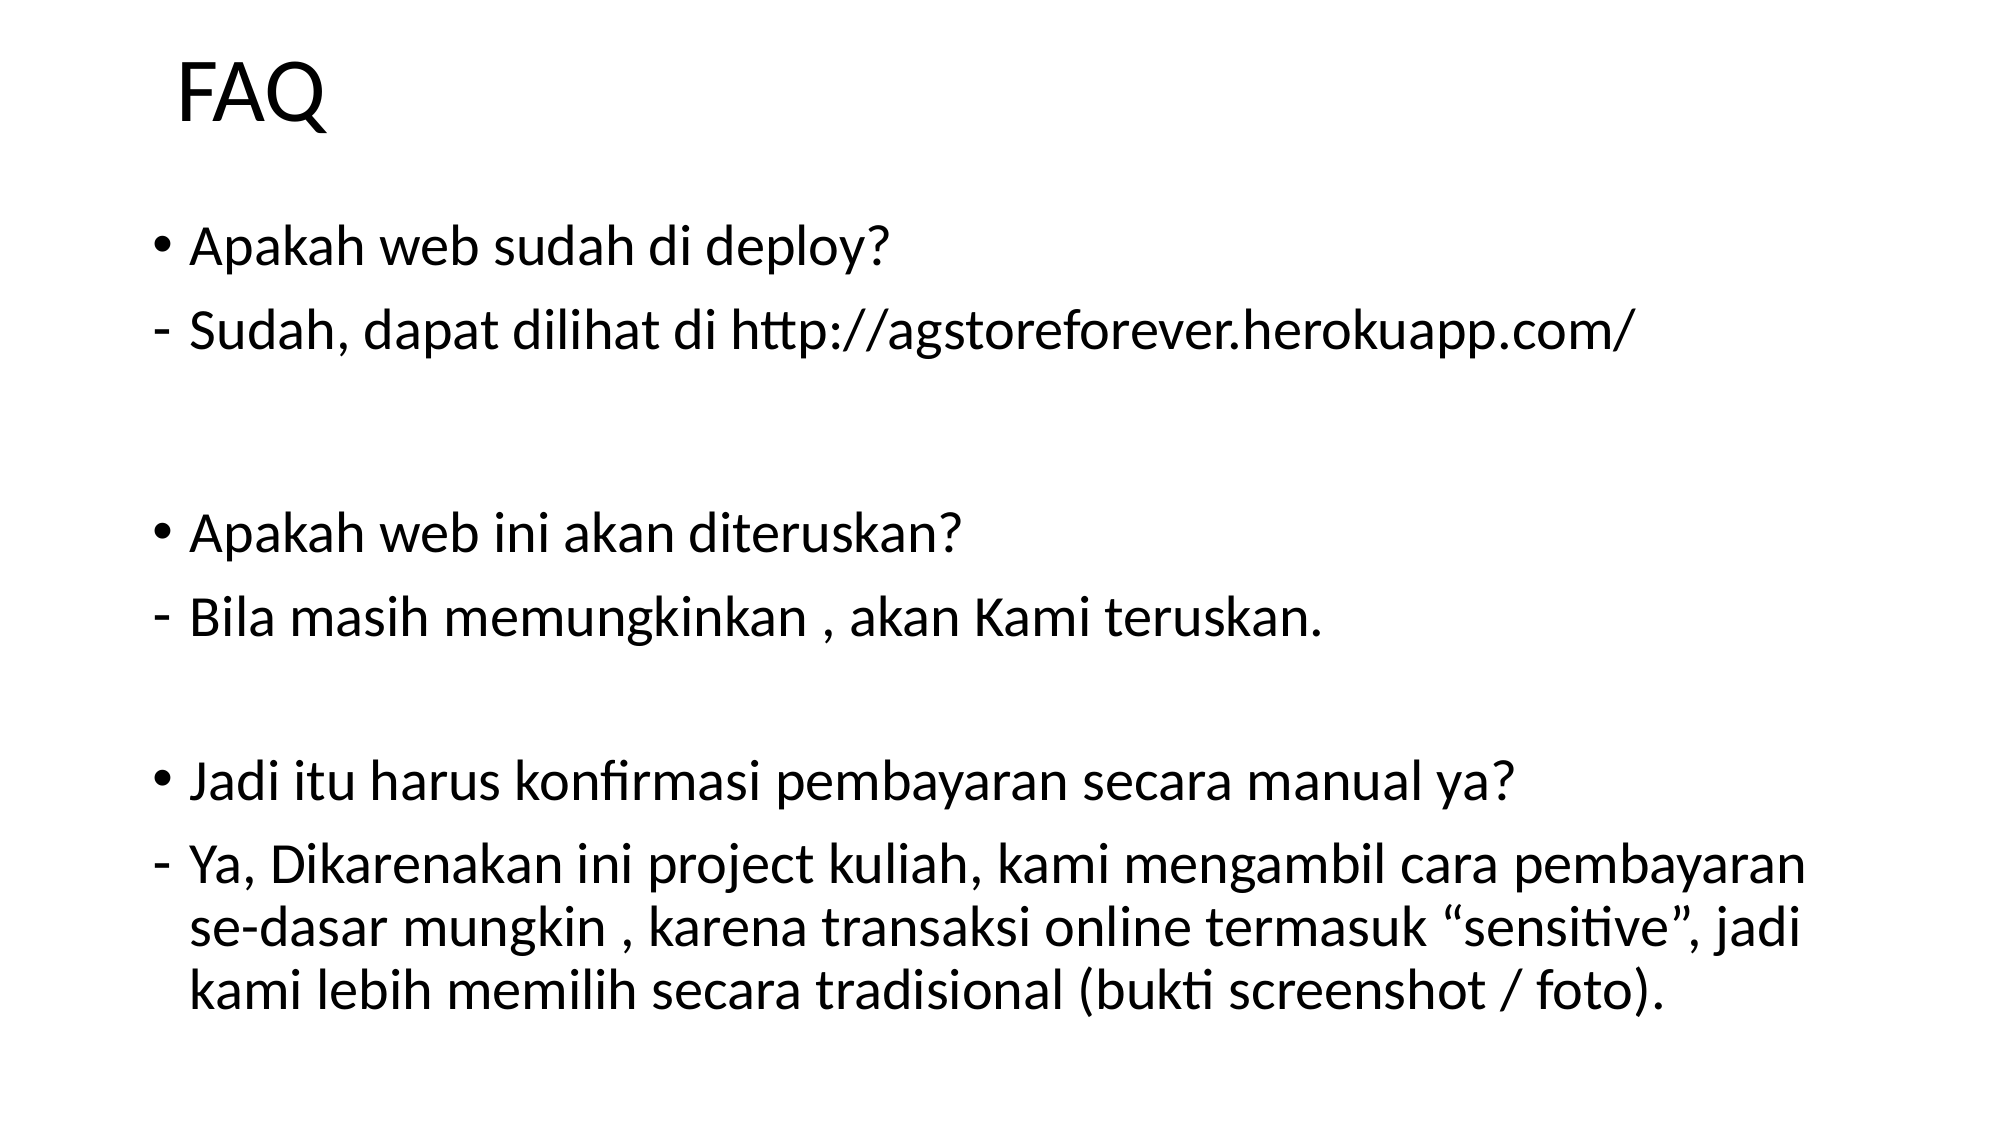

# FAQ

Apakah web sudah di deploy?
Sudah, dapat dilihat di http://agstoreforever.herokuapp.com/

Apakah web ini akan diteruskan?
Bila masih memungkinkan , akan Kami teruskan.

Jadi itu harus konfirmasi pembayaran secara manual ya?
Ya, Dikarenakan ini project kuliah, kami mengambil cara pembayaran se-dasar mungkin , karena transaksi online termasuk “sensitive”, jadi kami lebih memilih secara tradisional (bukti screenshot / foto).